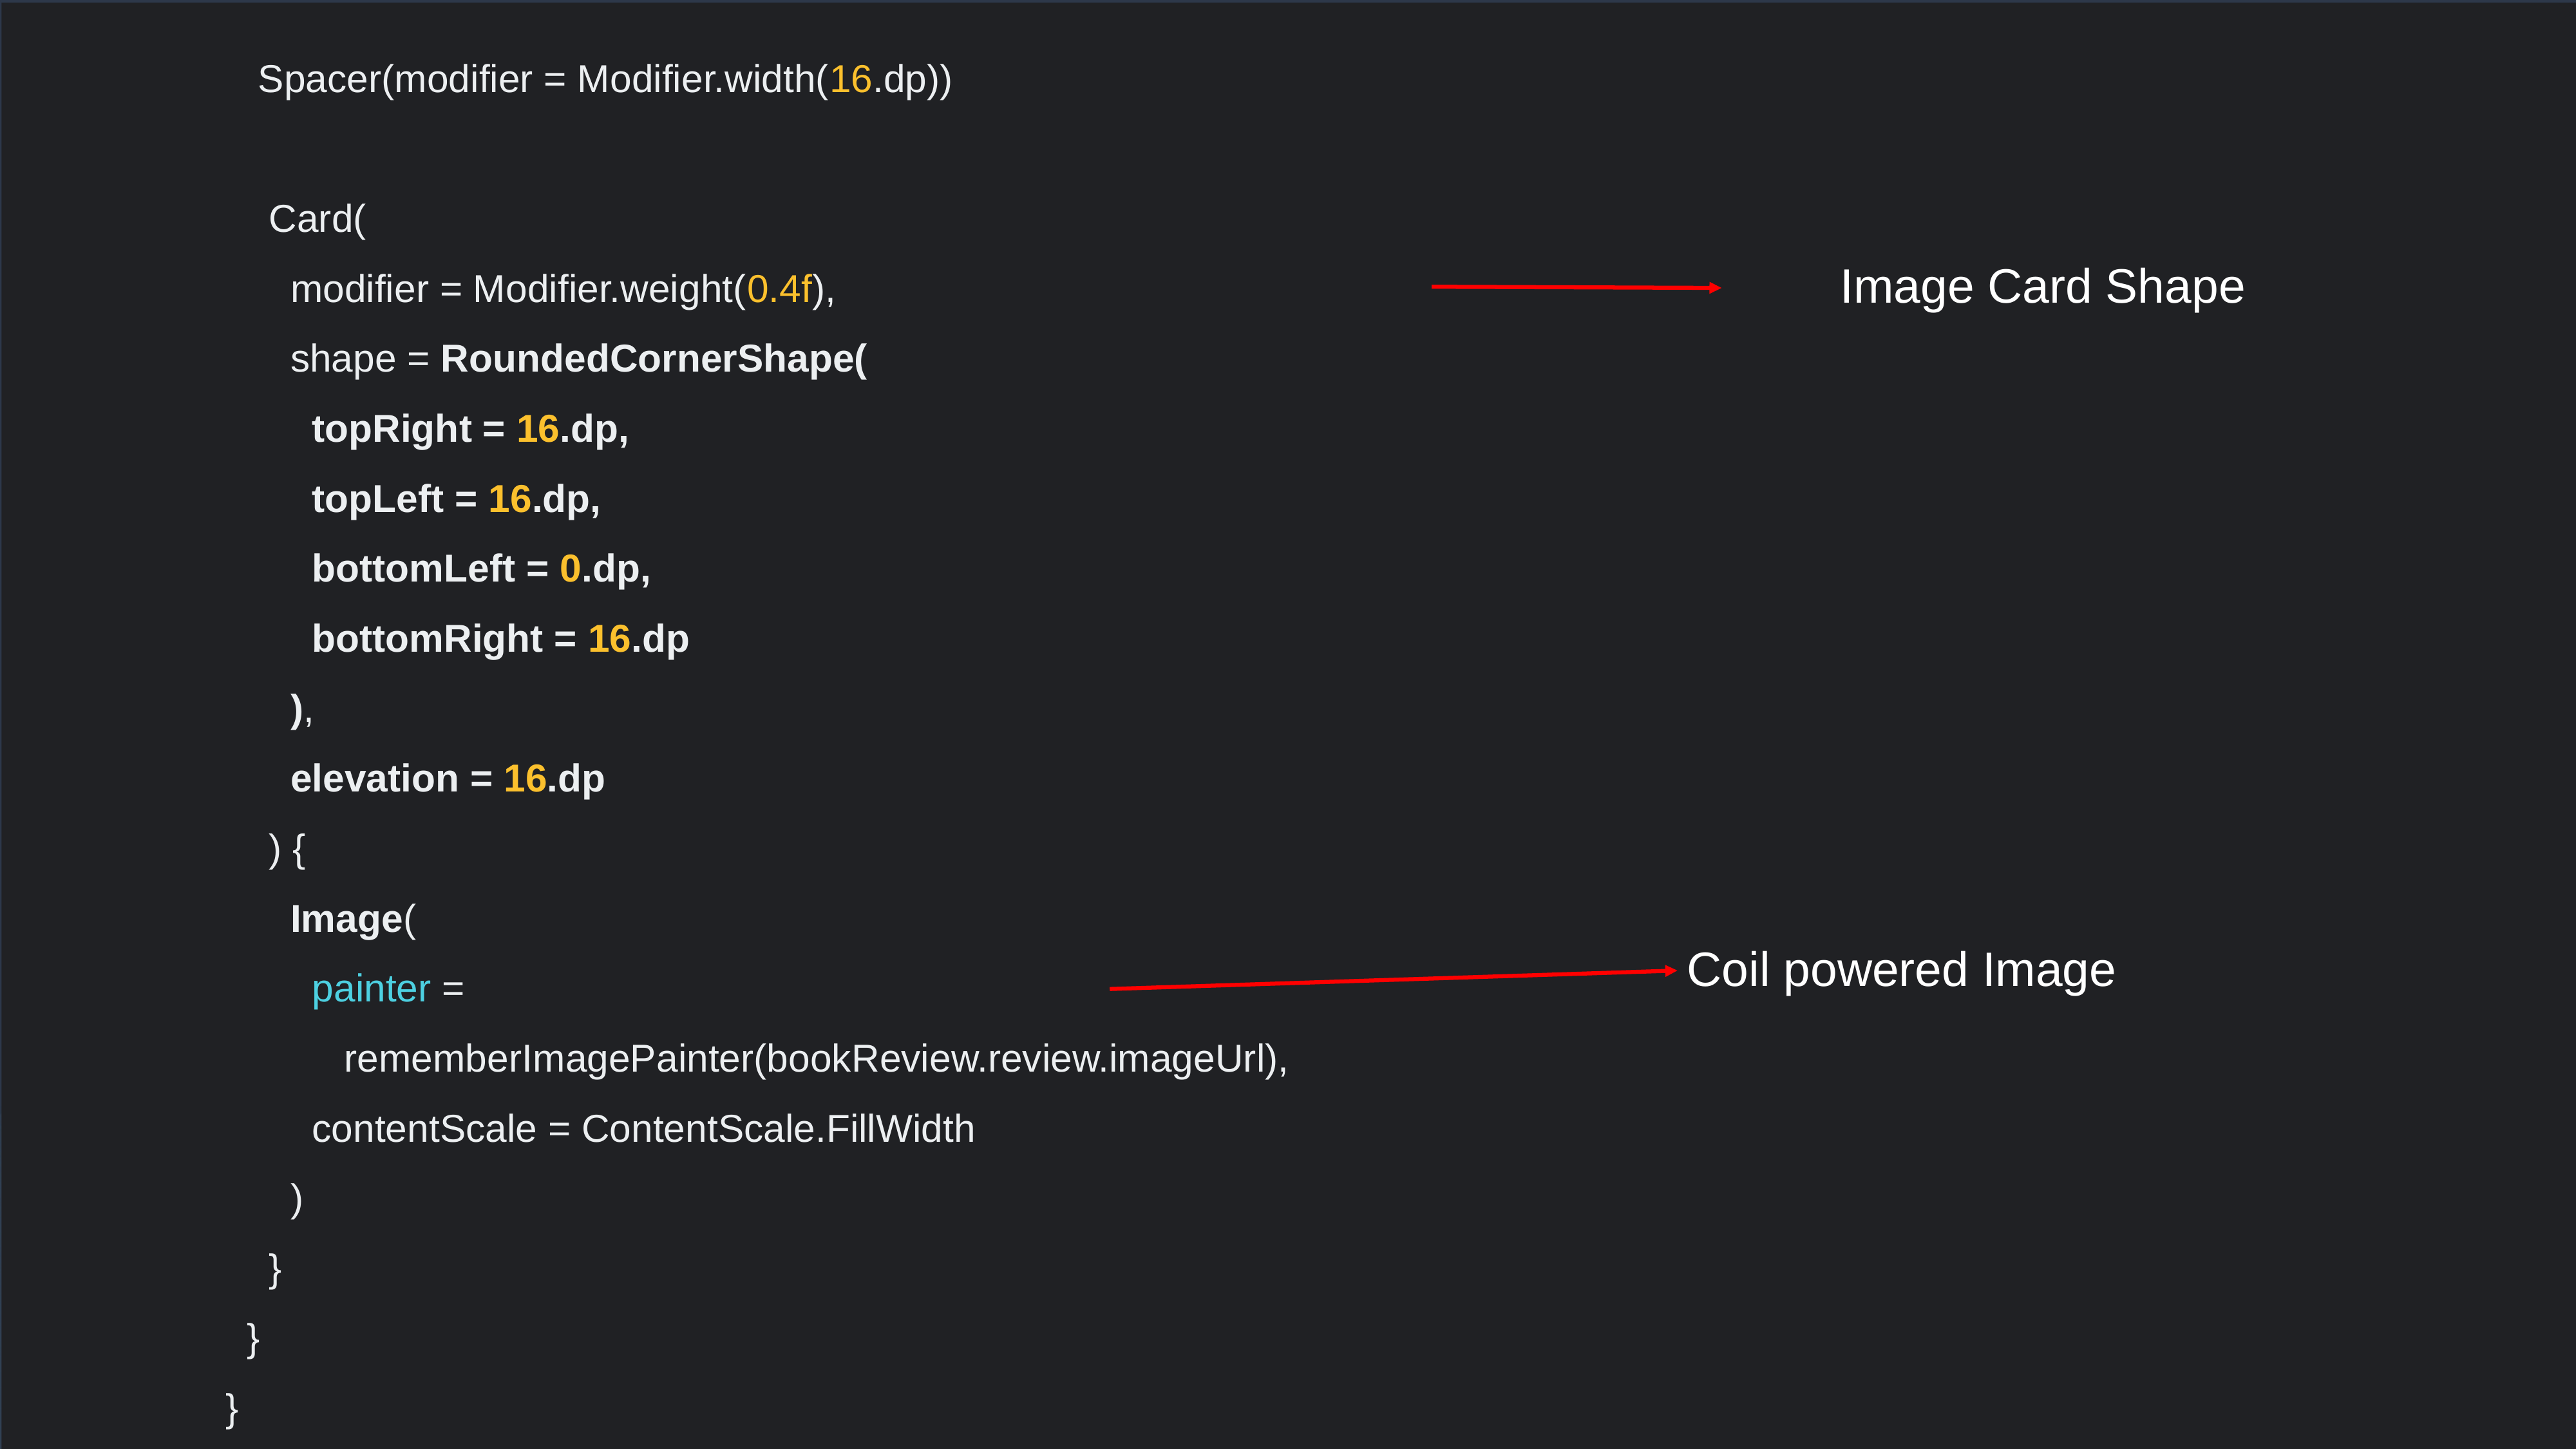

Spacer(modifier = Modifier.width(16.dp))

      Card(
        modifier = Modifier.weight(0.4f),
        shape = RoundedCornerShape(
          topRight = 16.dp,
          topLeft = 16.dp,
          bottomLeft = 0.dp,
          bottomRight = 16.dp
        ),
        elevation = 16.dp
      ) {
        Image(
          painter =
             rememberImagePainter(bookReview.review.imageUrl),
          contentScale = ContentScale.FillWidth
        )
      }
    }
  }
}

Image Card Shape
Coil powered Image